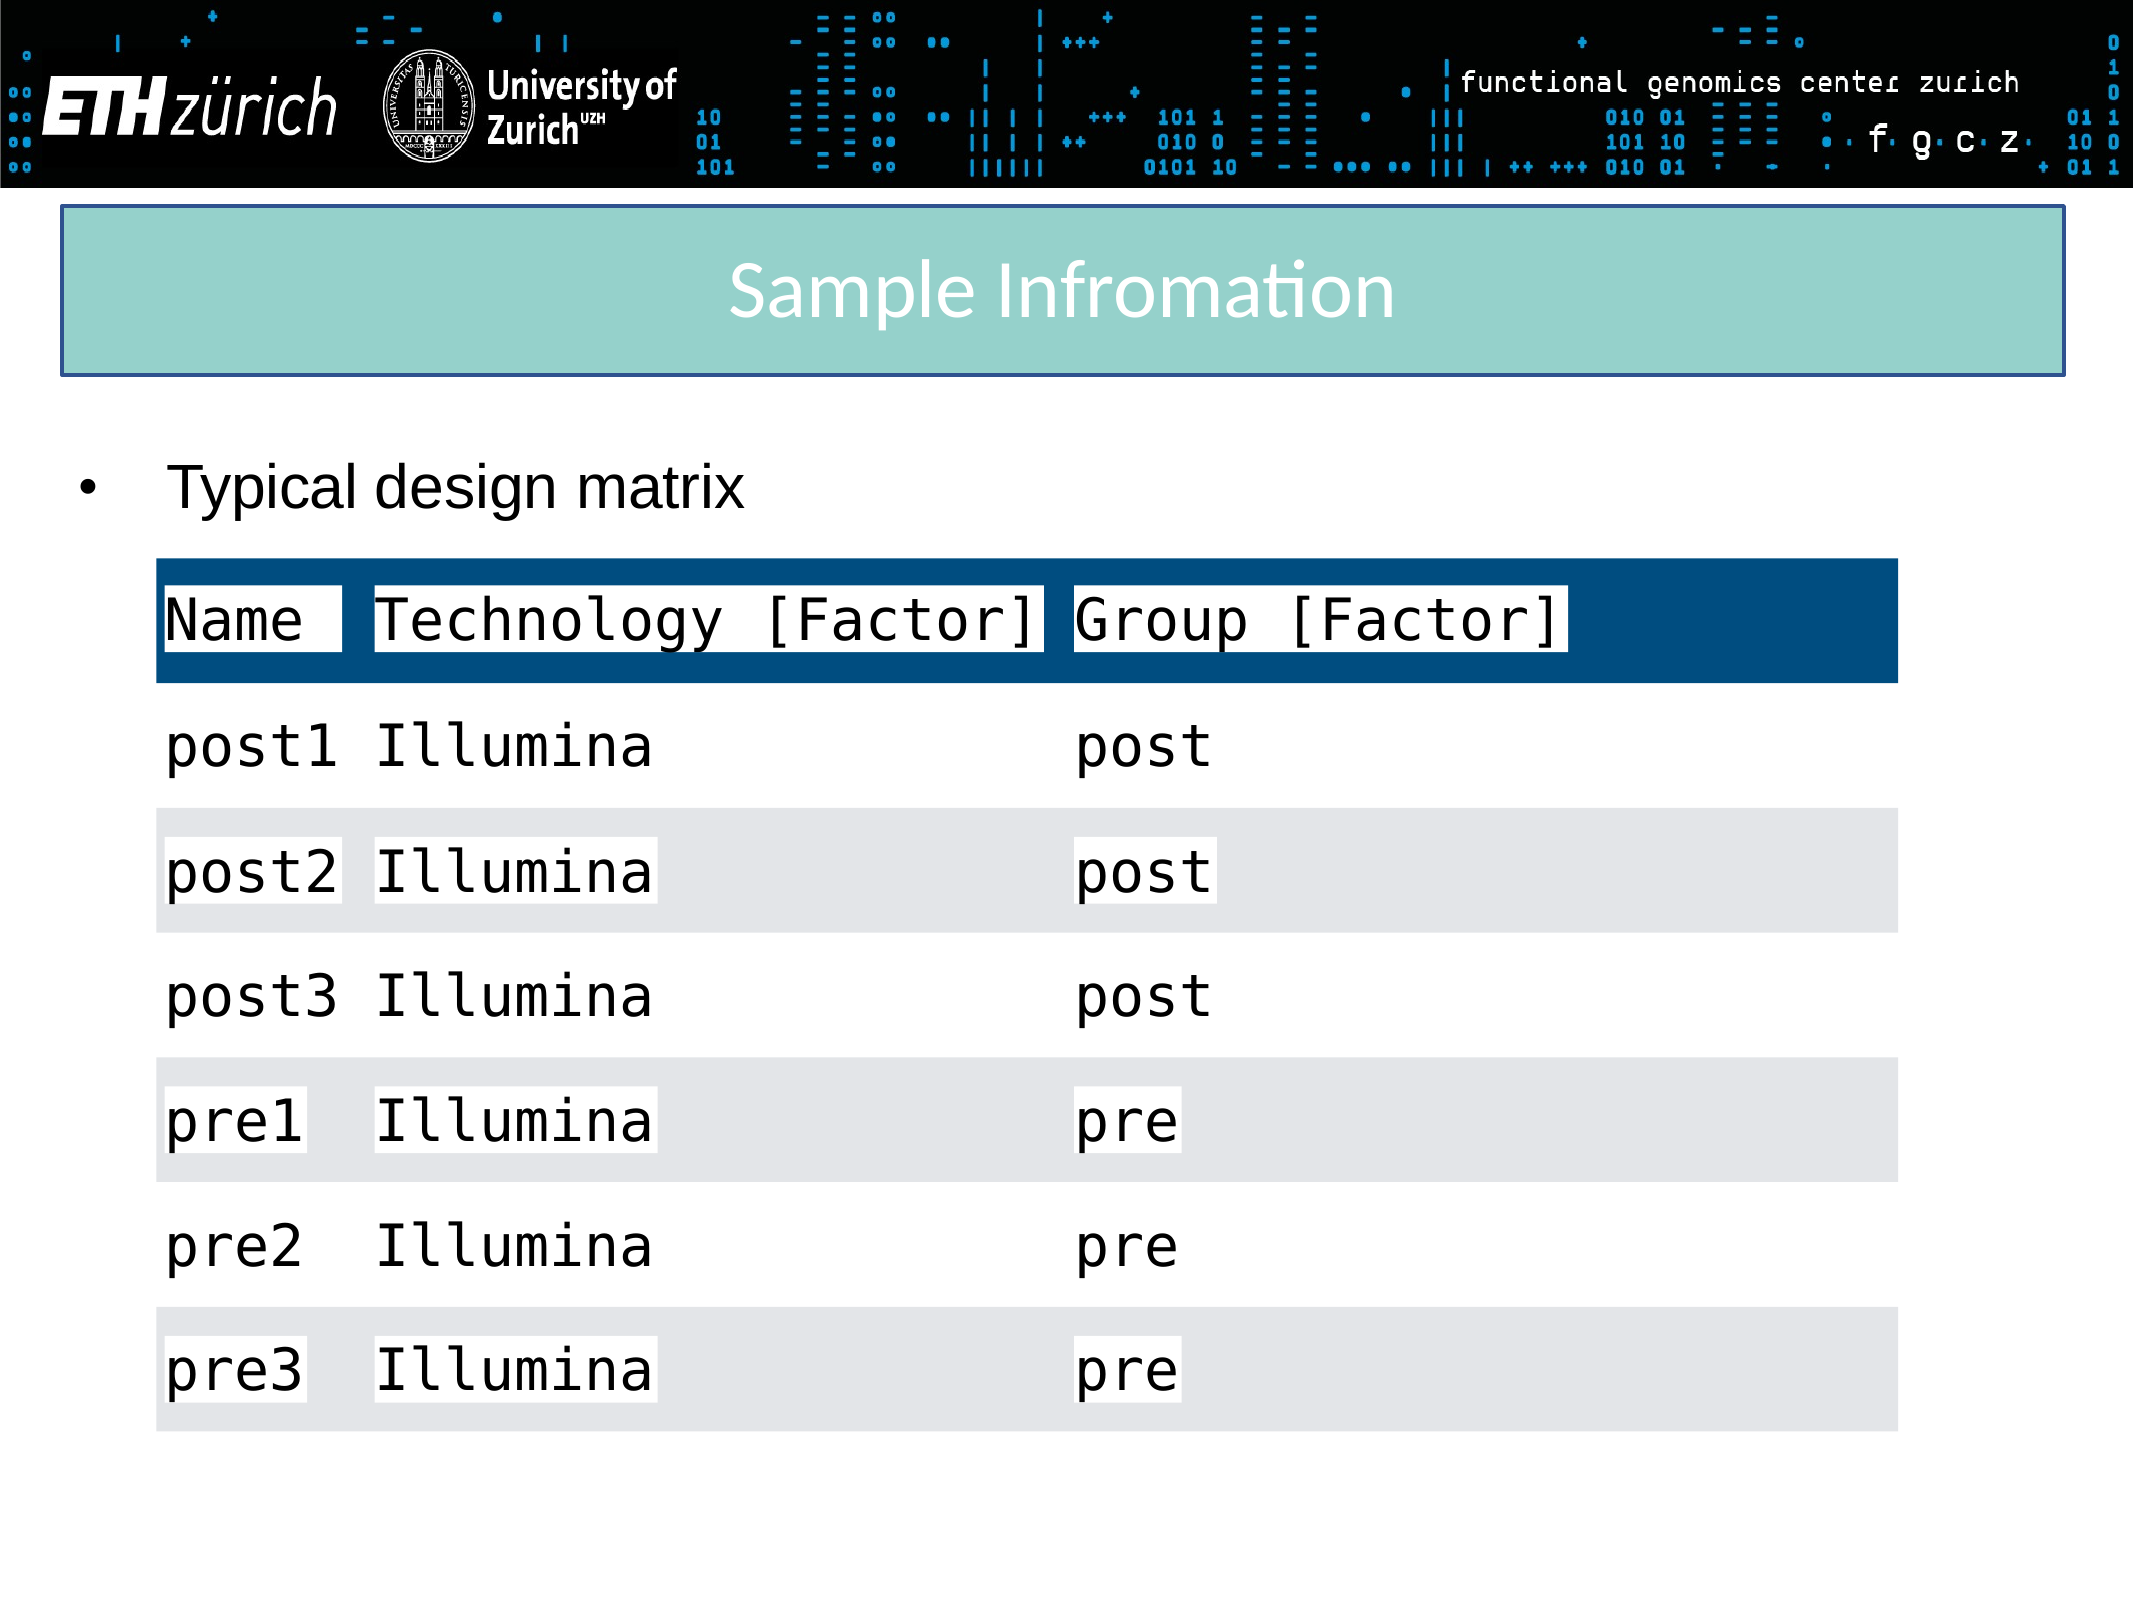

Sample Infromation
•
Typical design matrix

Name
Technology	[Factor]
Group	[Factor]
post1 Illumina
post

post2
Illumina
post
post3 Illumina
post

pre1
Illumina
pre
pre2
Illumina
pre

pre3
Illumina
pre